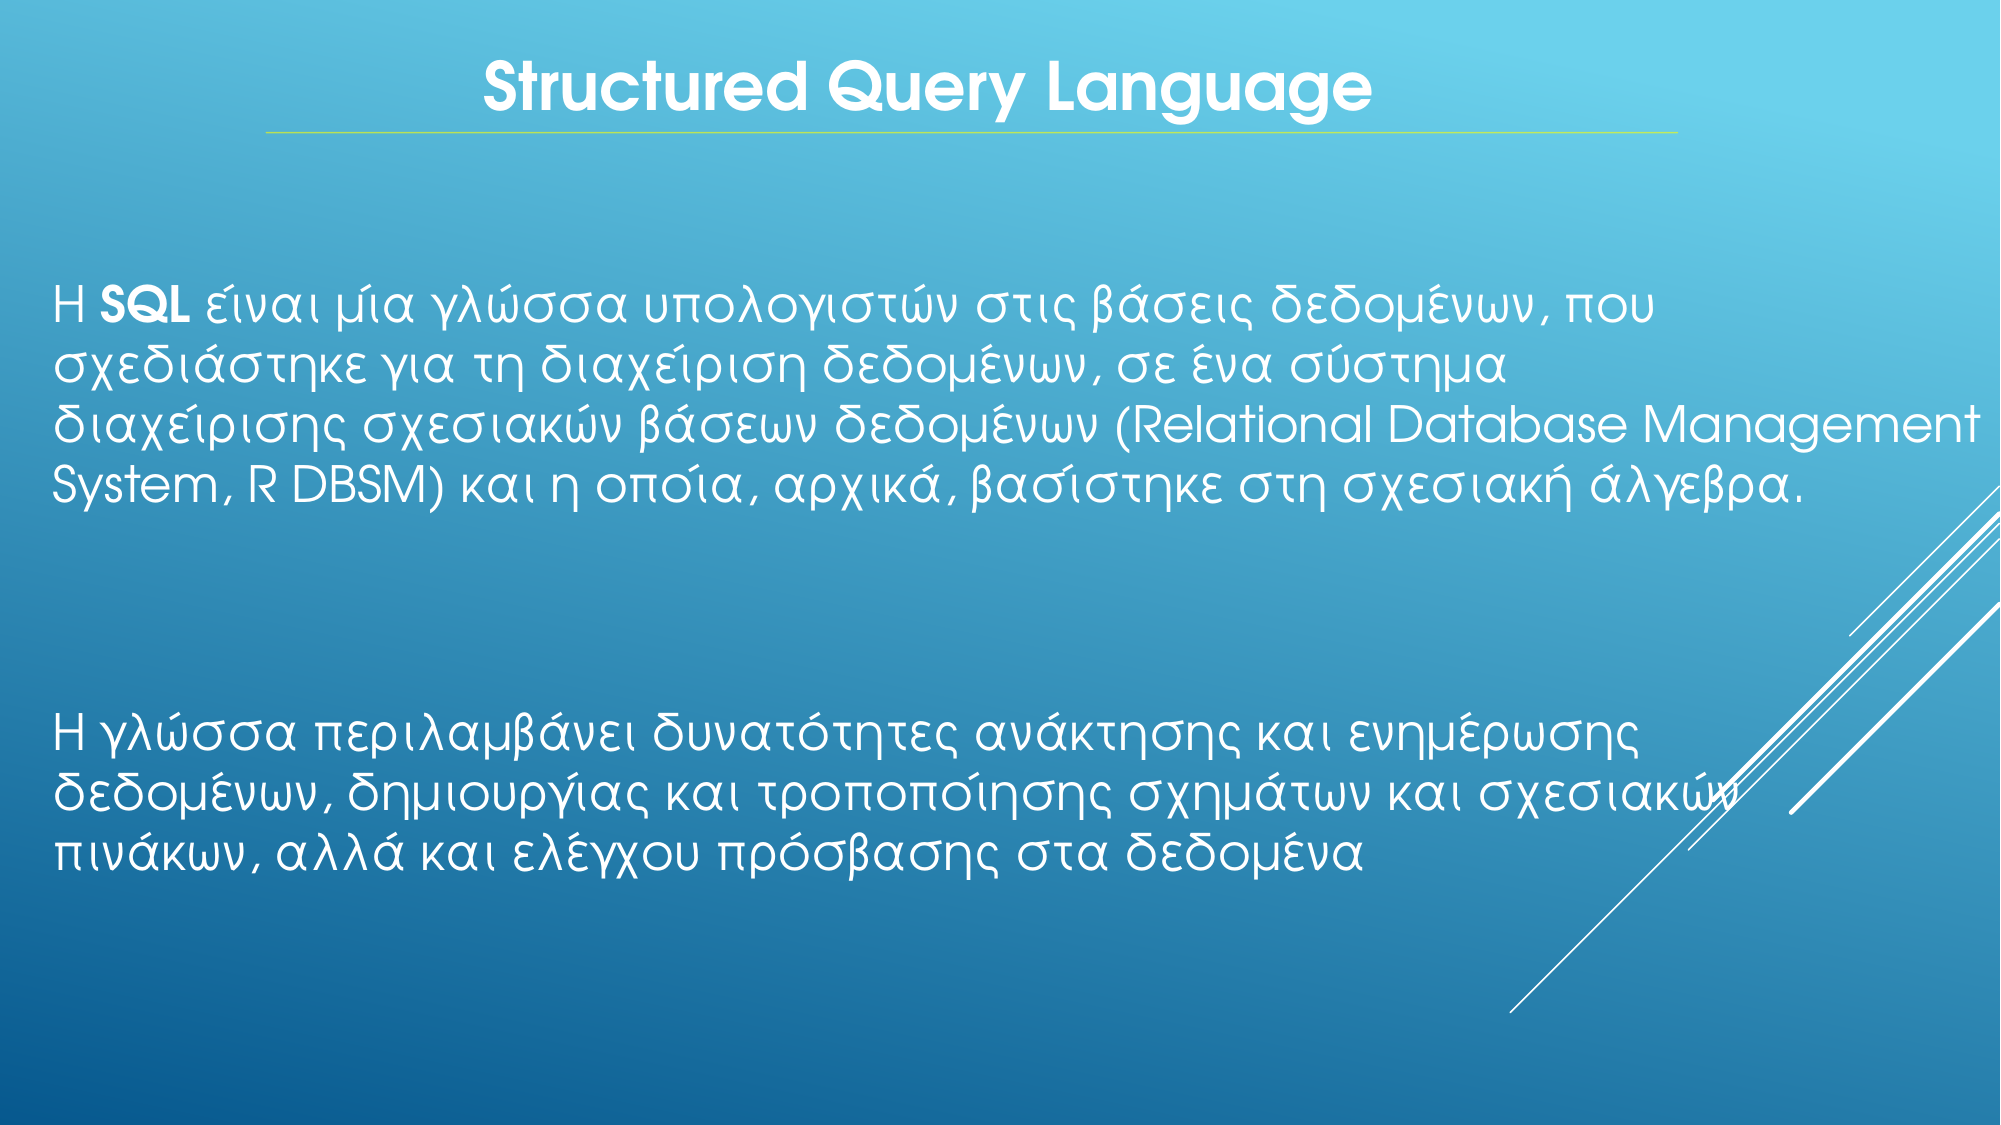

Structured Query Language
H SQL είναι μία γλώσσα υπολογιστών στις βάσεις δεδομένων, που σχεδιάστηκε για τη διαχείριση δεδομένων, σε ένα σύστημα διαχείρισης σχεσιακών βάσεων δεδομένων (Relational Database Management System, R DBSM) και η οποία, αρχικά, βασίστηκε στη σχεσιακή άλγεβρα.
Η γλώσσα περιλαμβάνει δυνατότητες ανάκτησης και ενημέρωσης δεδομένων, δημιουργίας και τροποποίησης σχημάτων και σχεσιακών πινάκων, αλλά και ελέγχου πρόσβασης στα δεδομένα